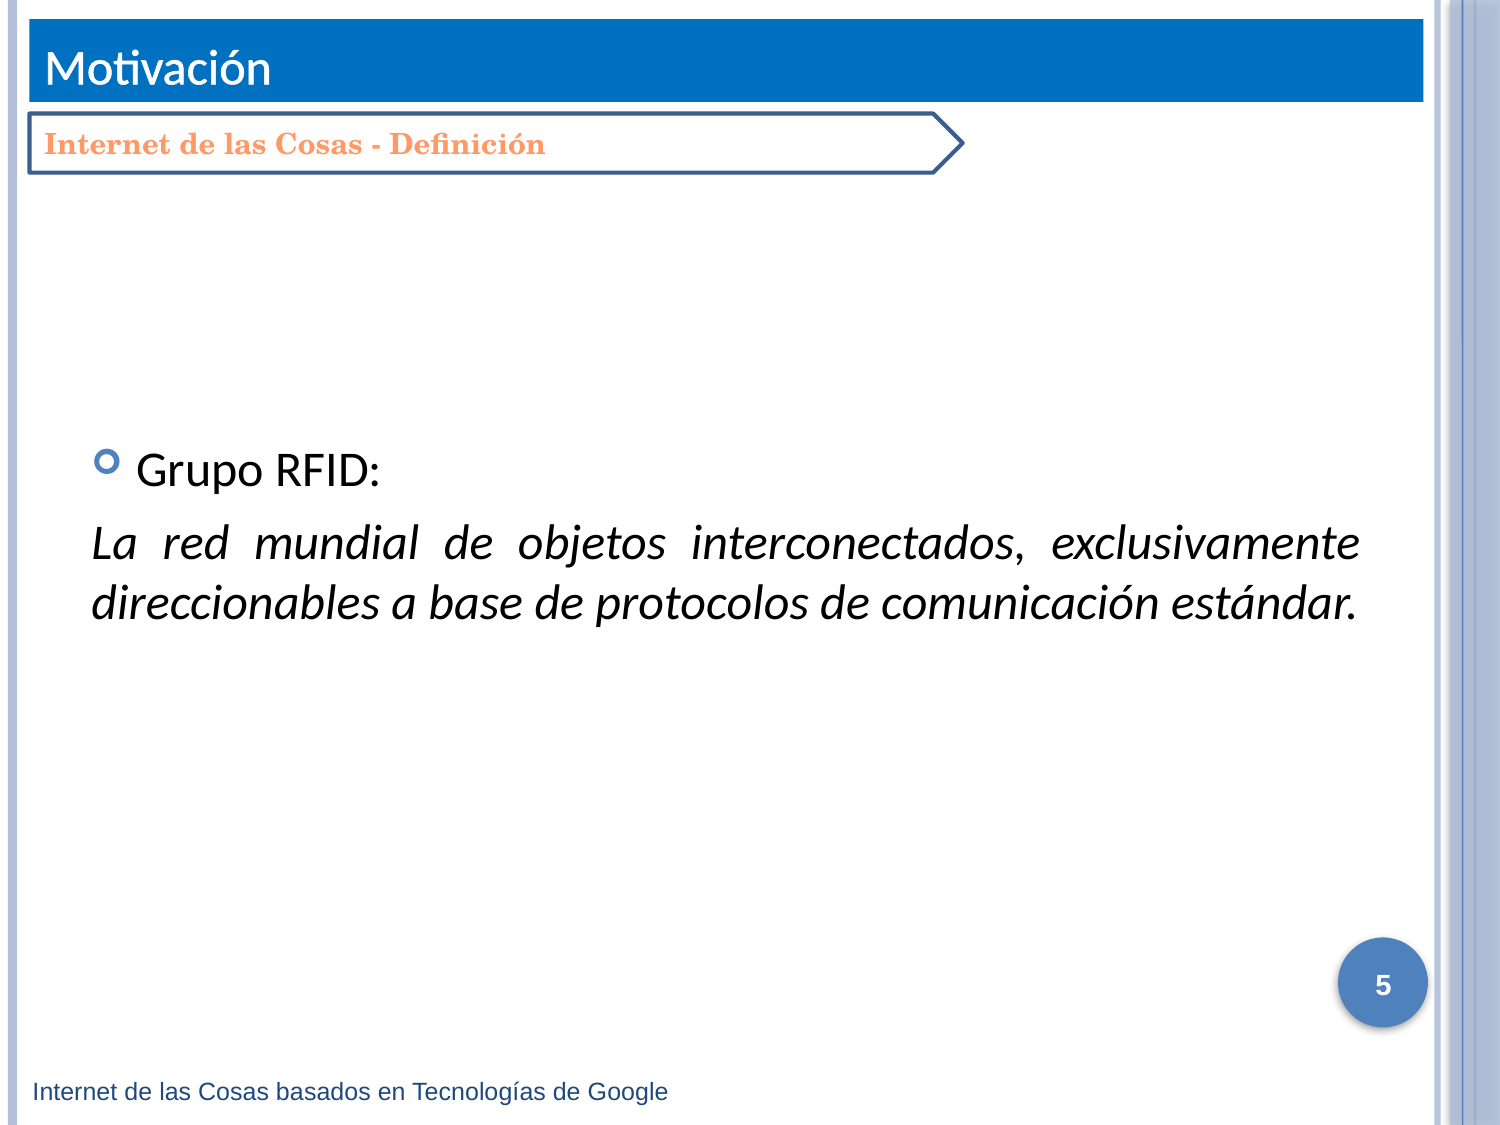

# Motivación
Internet de las Cosas - Definición
Grupo RFID:
La red mundial de objetos interconectados, exclusivamente direccionables a base de protocolos de comunicación estándar.
5
Internet de las Cosas basados en Tecnologías de Google